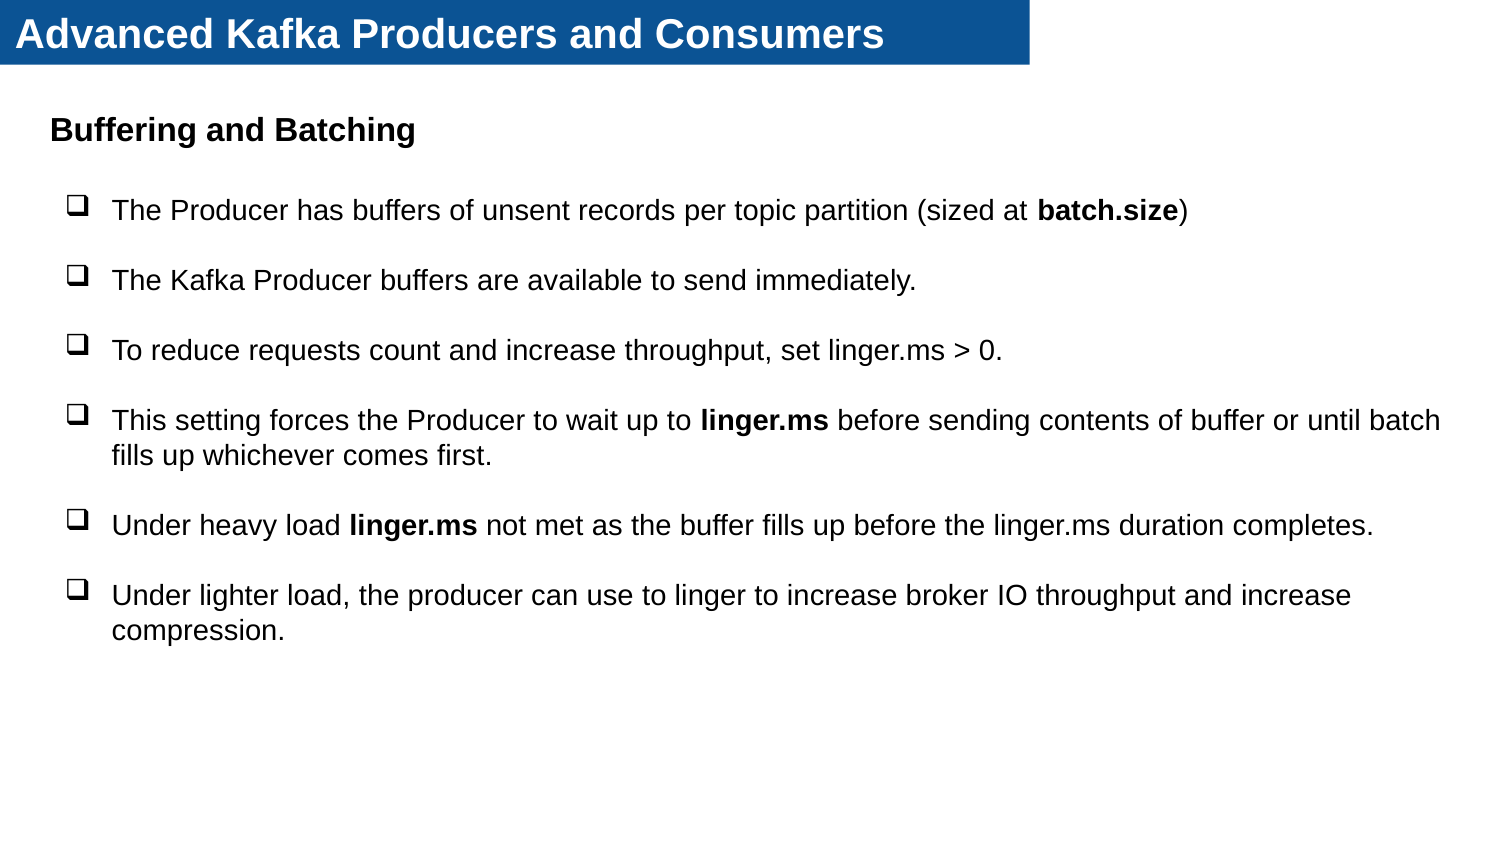

Advanced Kafka Producers and Consumers
Buffering and Batching
The Producer has buffers of unsent records per topic partition (sized at batch.size)

The Kafka Producer buffers are available to send immediately.

To reduce requests count and increase throughput, set linger.ms > 0.

This setting forces the Producer to wait up to linger.ms before sending contents of buffer or until batch fills up whichever comes first.

Under heavy load linger.ms not met as the buffer fills up before the linger.ms duration completes.

Under lighter load, the producer can use to linger to increase broker IO throughput and increase compression.